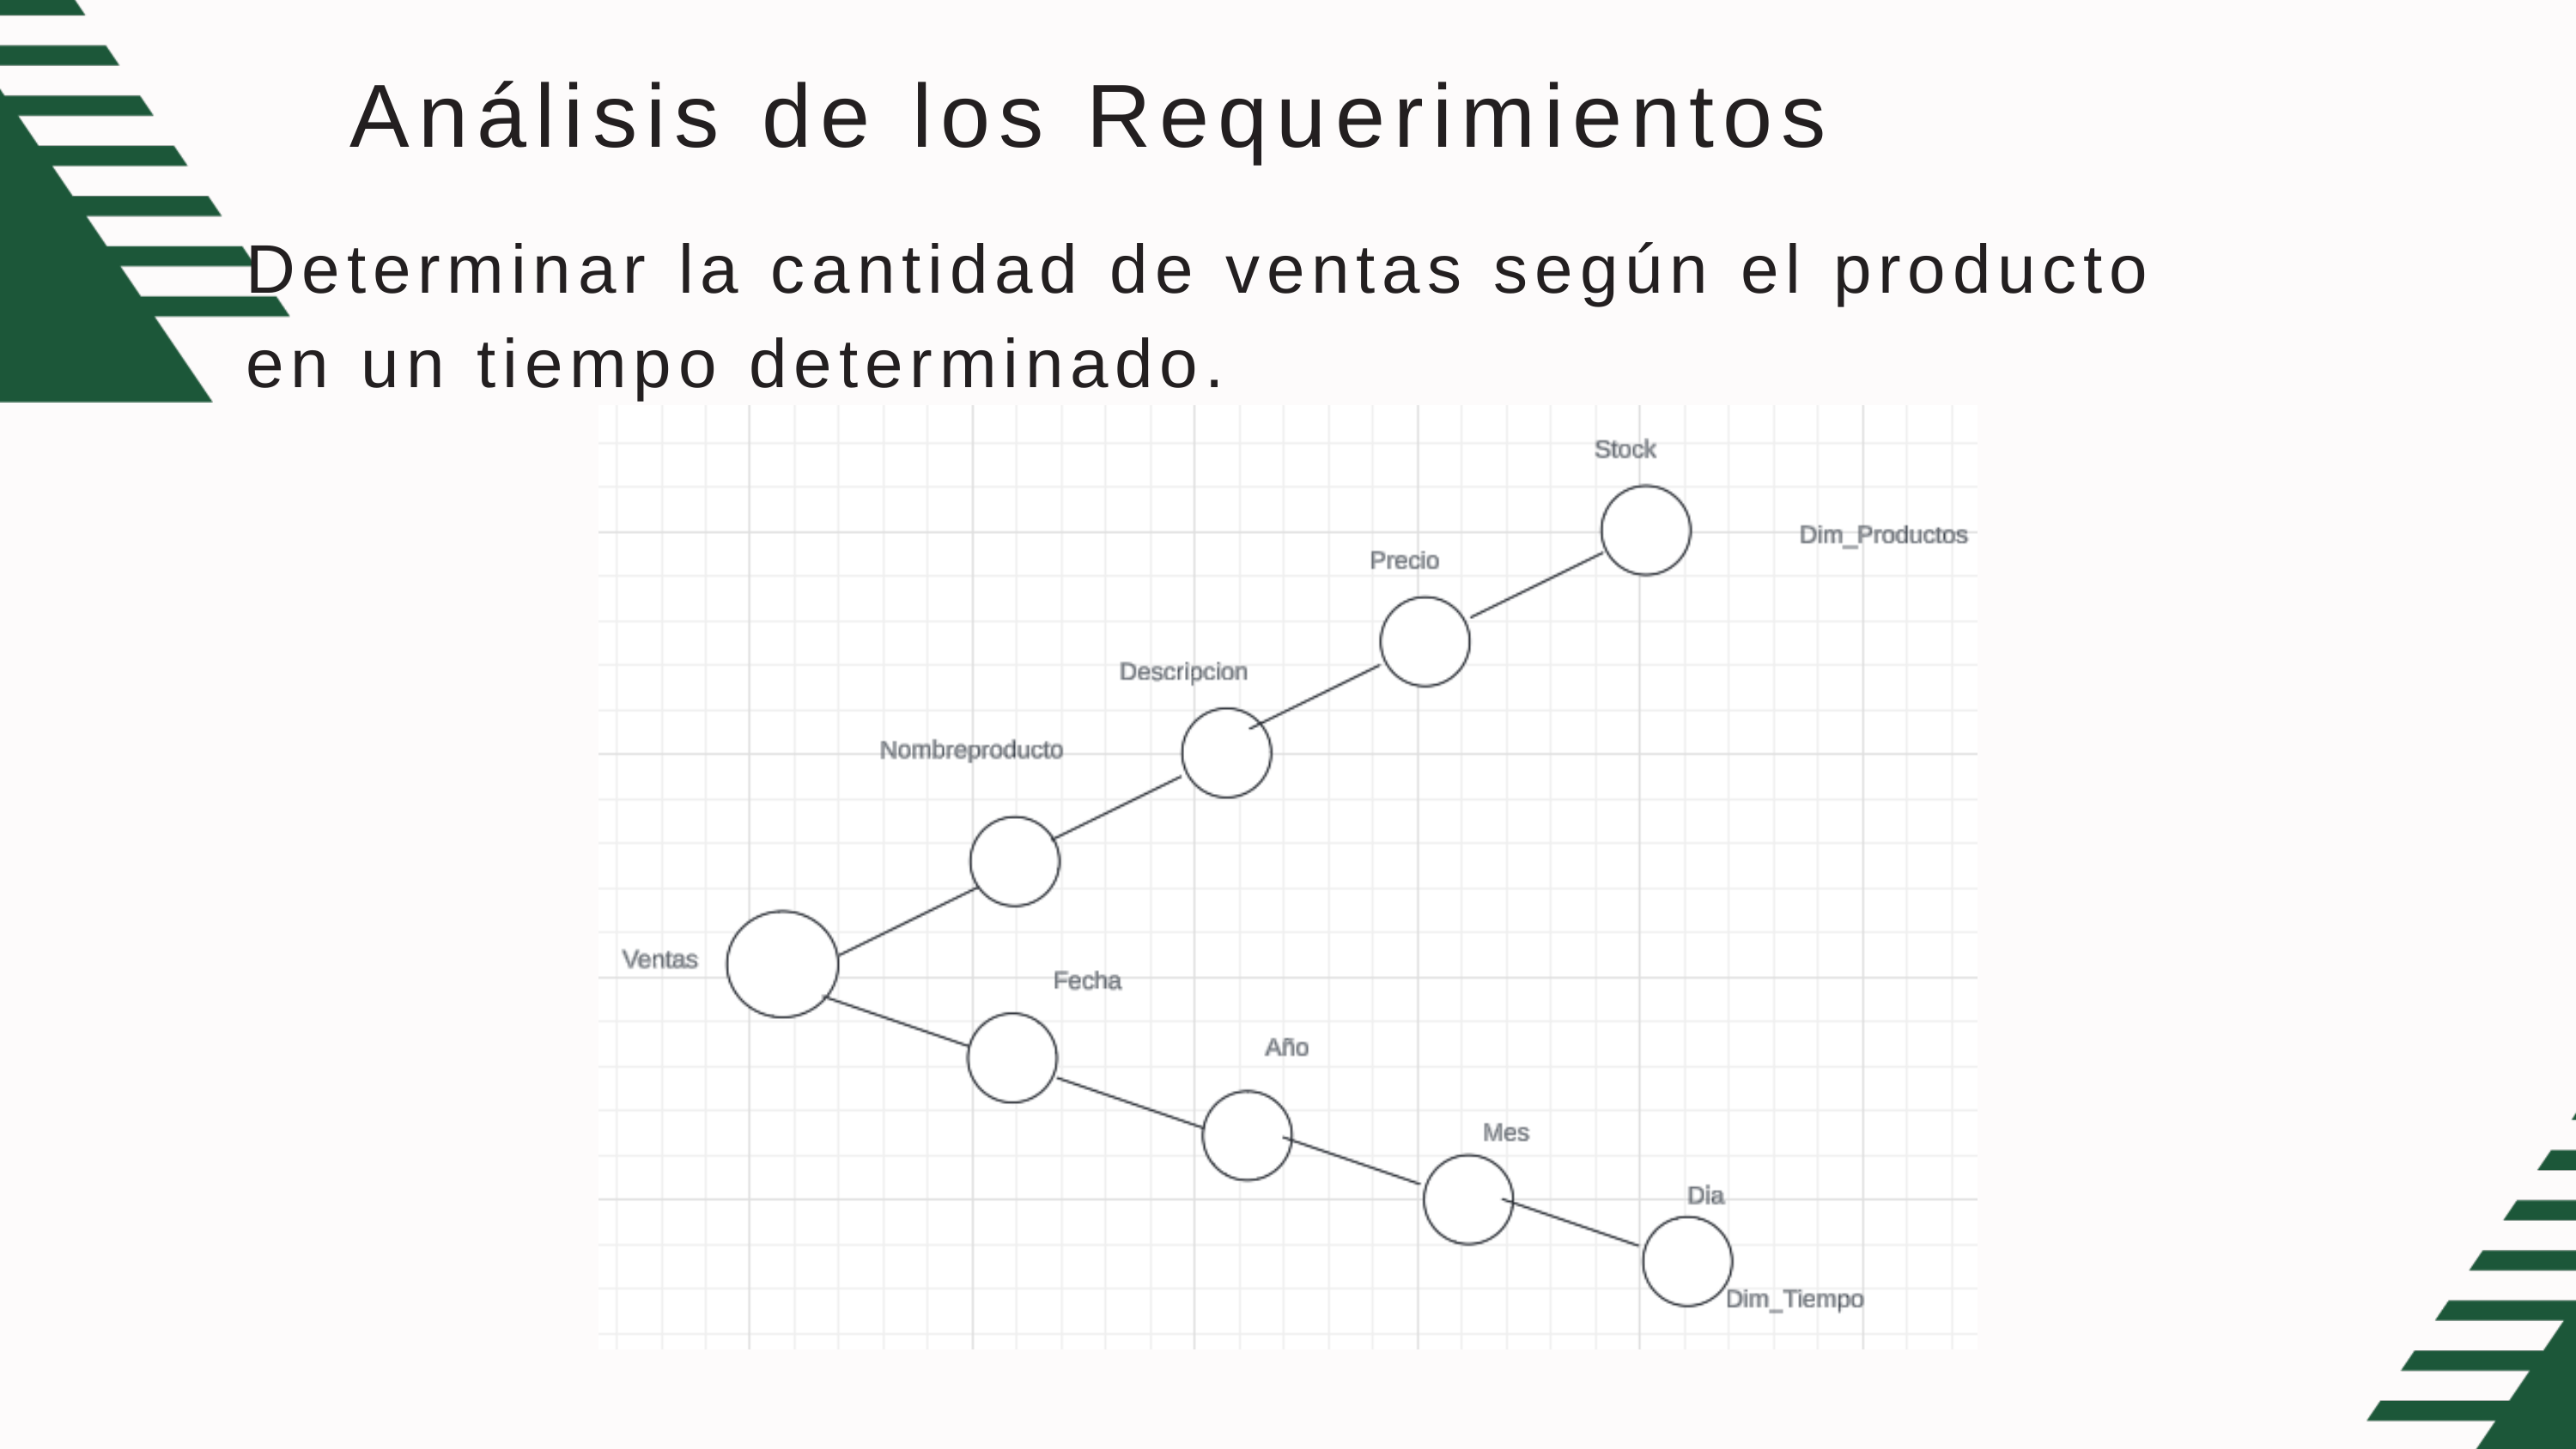

Análisis de los Requerimientos
Determinar la cantidad de ventas según el producto en un tiempo determinado.